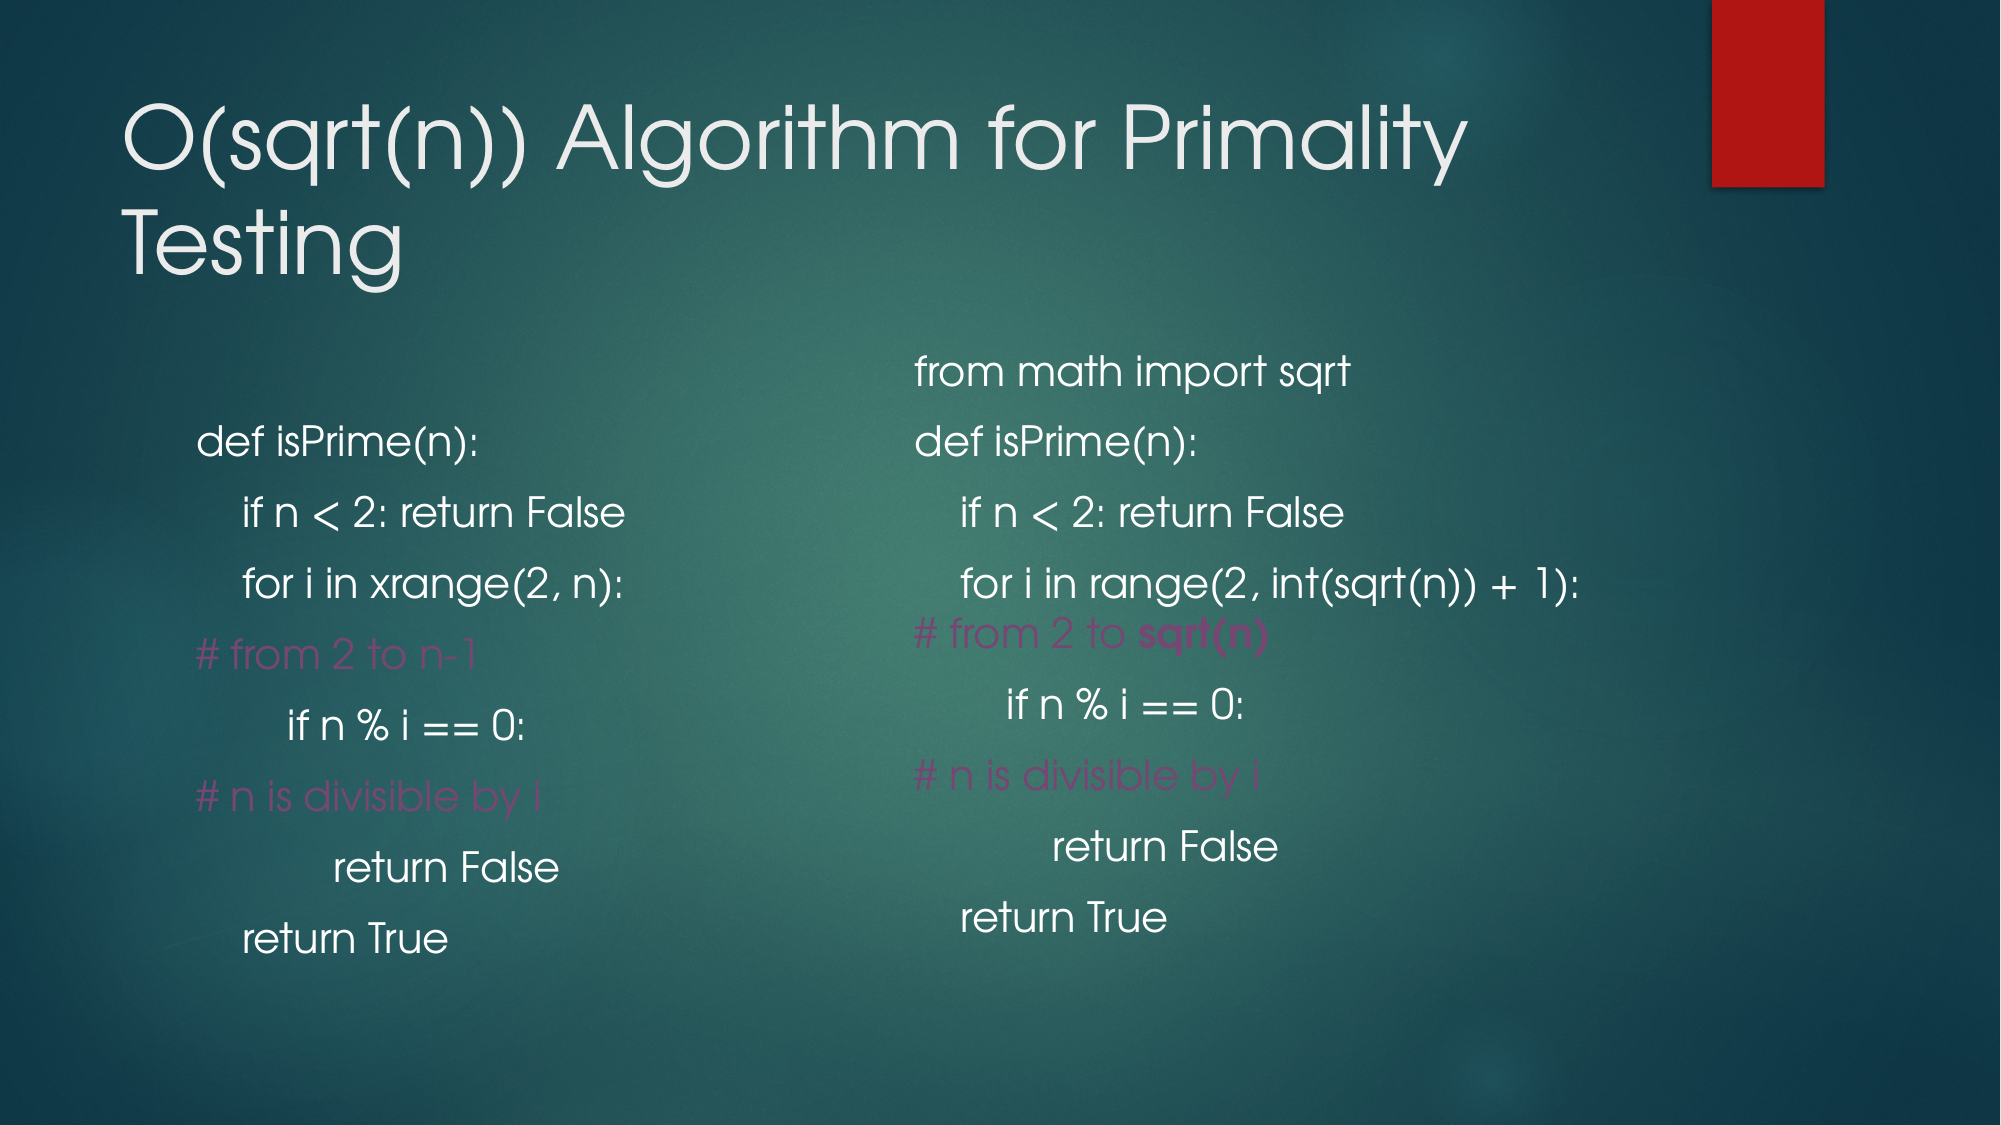

# O(sqrt(n)) Algorithm for Primality Testing

def isPrime(n):
    if n < 2: return False
    for i in xrange(2, n):
# from 2 to n-1
        if n % i == 0:
# n is divisible by i
            return False
    return True
from math import sqrt
def isPrime(n):
    if n < 2: return False
    for i in range(2, int(sqrt(n)) + 1):   # from 2 to sqrt(n)
        if n % i == 0:
# n is divisible by i
            return False
    return True